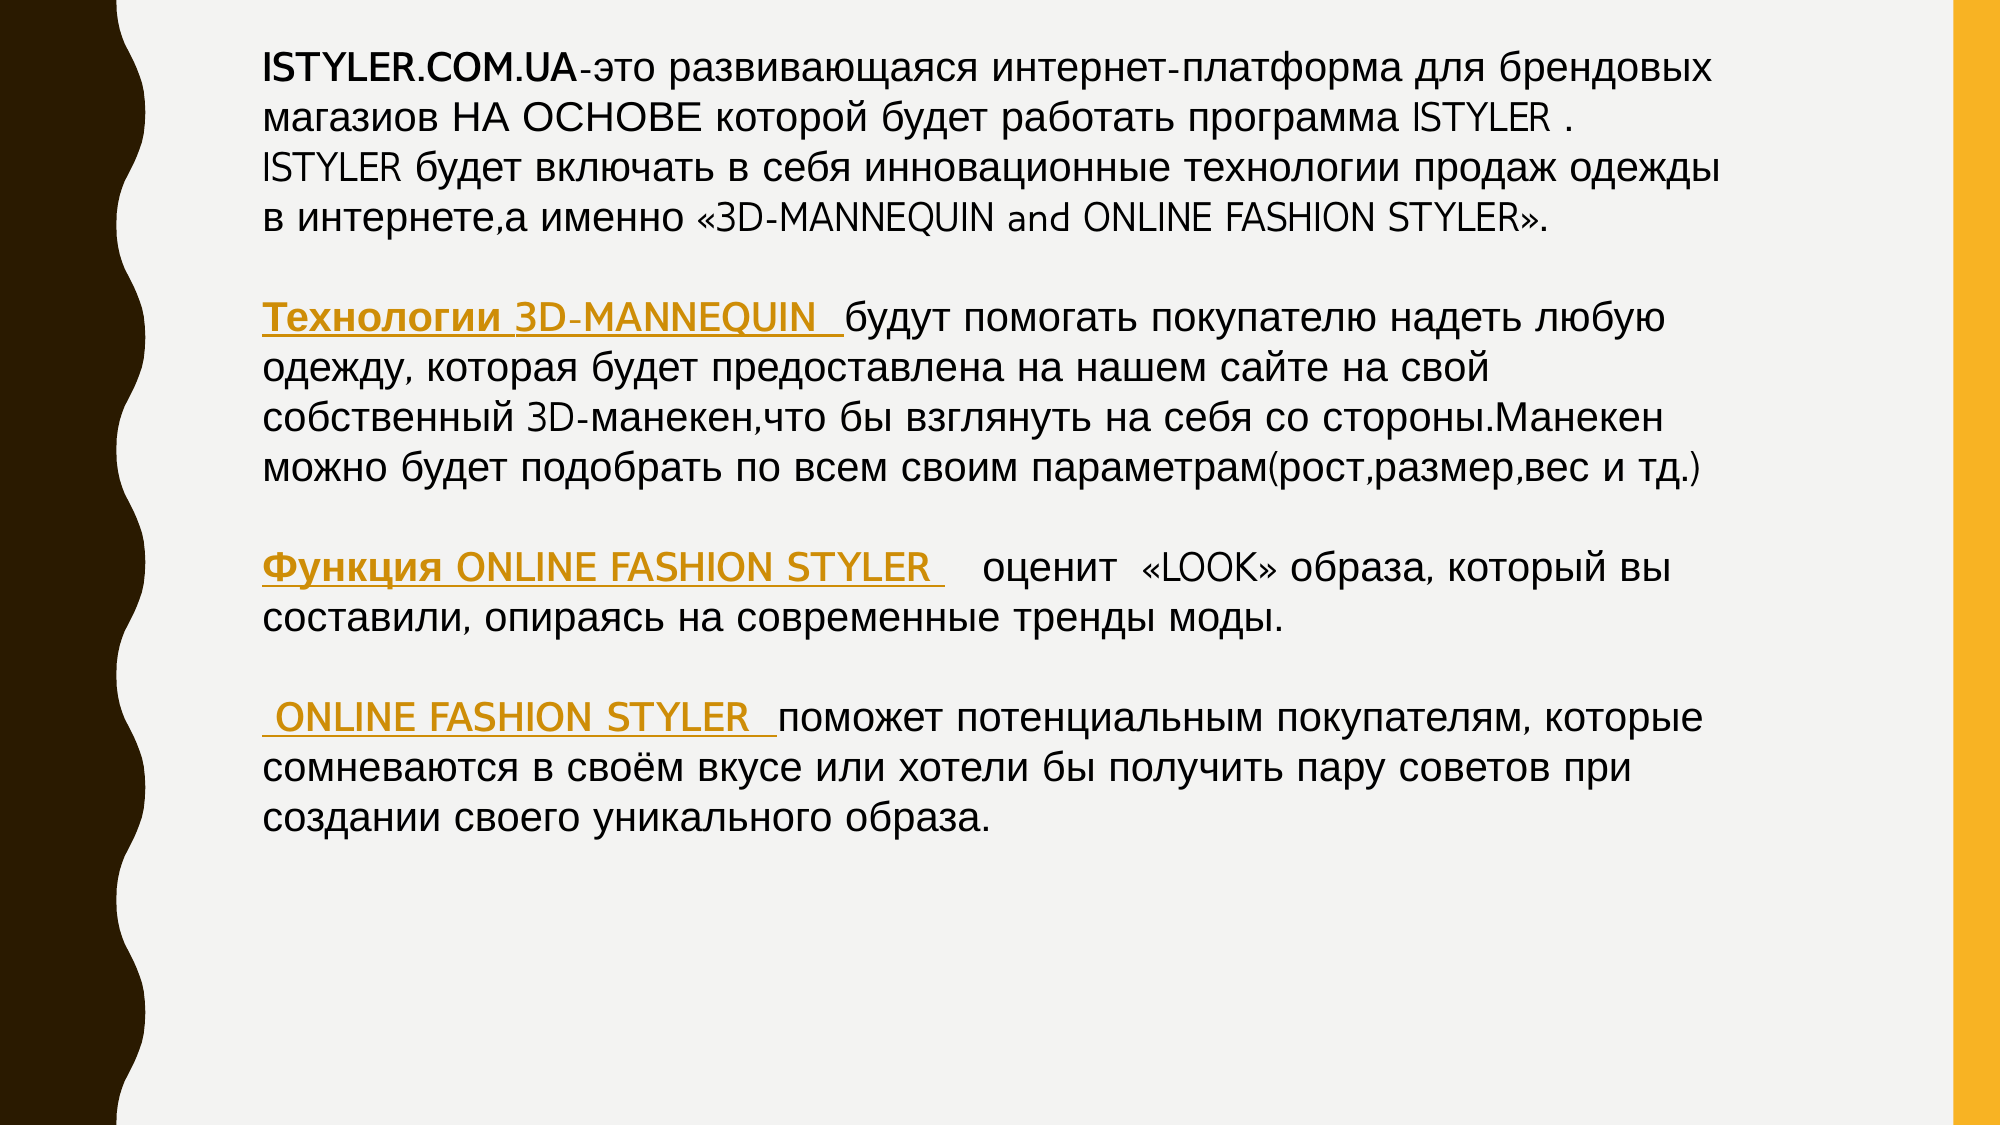

ISTYLER.COM.UA-это развивающаяся интернет-платформа для брендовых магазиов НА ОСНОВЕ которой будет работать программа ISTYLER .
ISTYLER будет включать в себя инновационные технологии продаж одежды в интернете,а именно «3D-MANNEQUIN and ONLINE FASHION STYLER».

Технологии 3D-MANNEQUIN  будут помогать покупателю надеть любую одежду, которая будет предоставлена на нашем сайте на свой собственный 3D-манекен,что бы взглянуть на себя со стороны.Манекен можно будет подобрать по всем своим параметрам(рост,размер,вес и тд.)

Функция ONLINE FASHION STYLER    оценит  «LOOK» образа, который вы составили, опираясь на современные тренды моды.

 ONLINE FASHION STYLER  поможет потенциальным покупателям, которые сомневаются в своём вкусе или хотели бы получить пару советов при создании своего уникального образа.